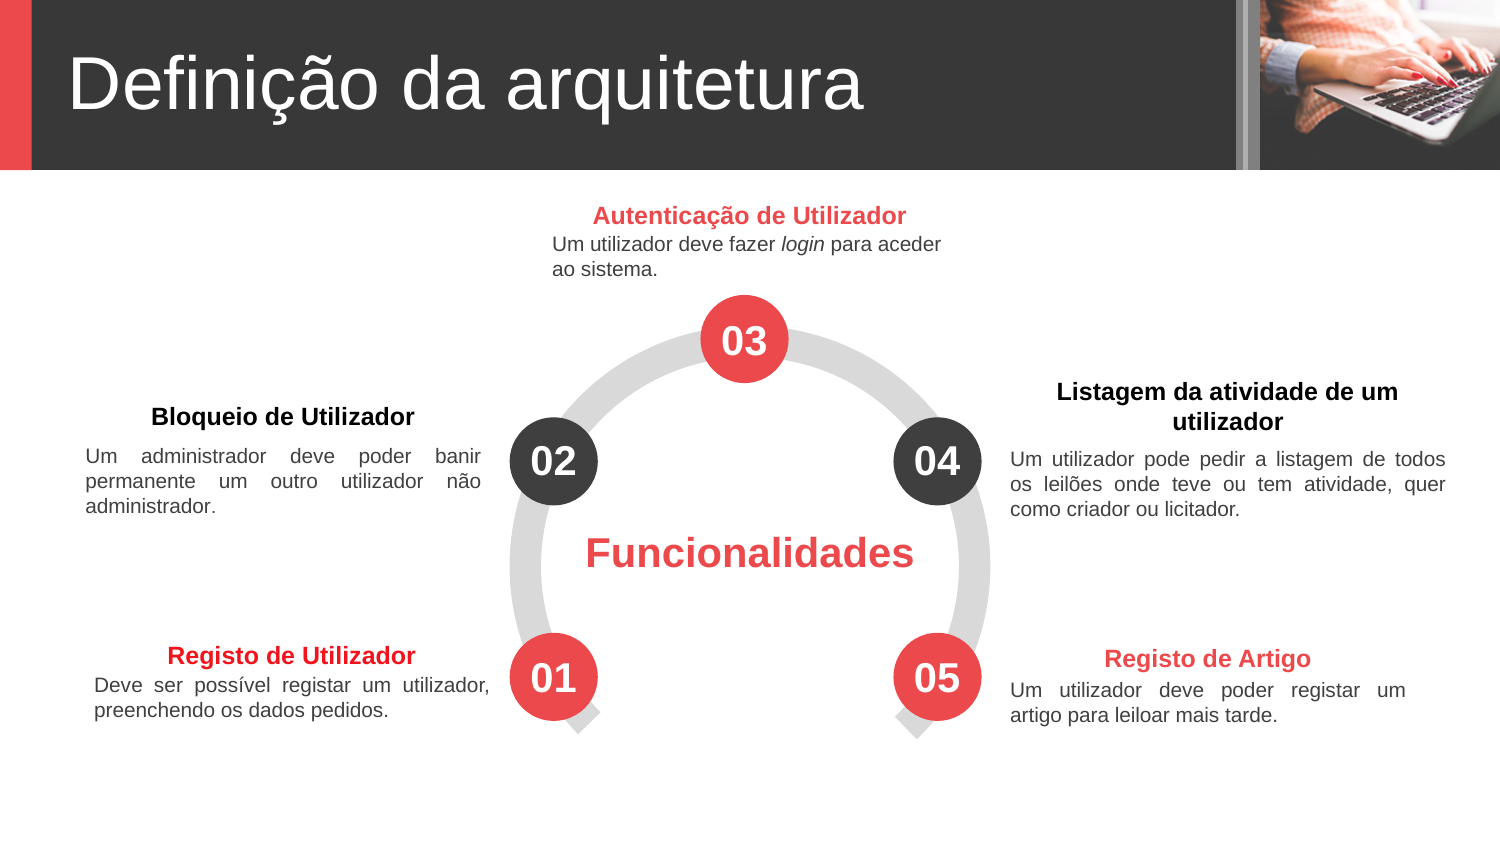

Definição da arquitetura
Autenticação de Utilizador
Um utilizador deve fazer login para aceder ao sistema.

03

Listagem da atividade de um utilizador
Um utilizador pode pedir a listagem de todos os leilões onde teve ou tem atividade, quer como criador ou licitador.
Bloqueio de Utilizador
Um administrador deve poder banir permanente um outro utilizador não administrador.

04
02
Funcionalidades
Registo de Utilizador
Deve ser possível registar um utilizador, preenchendo os dados pedidos.

Registo de Artigo
Um utilizador deve poder registar um artigo para leiloar mais tarde.
01
05